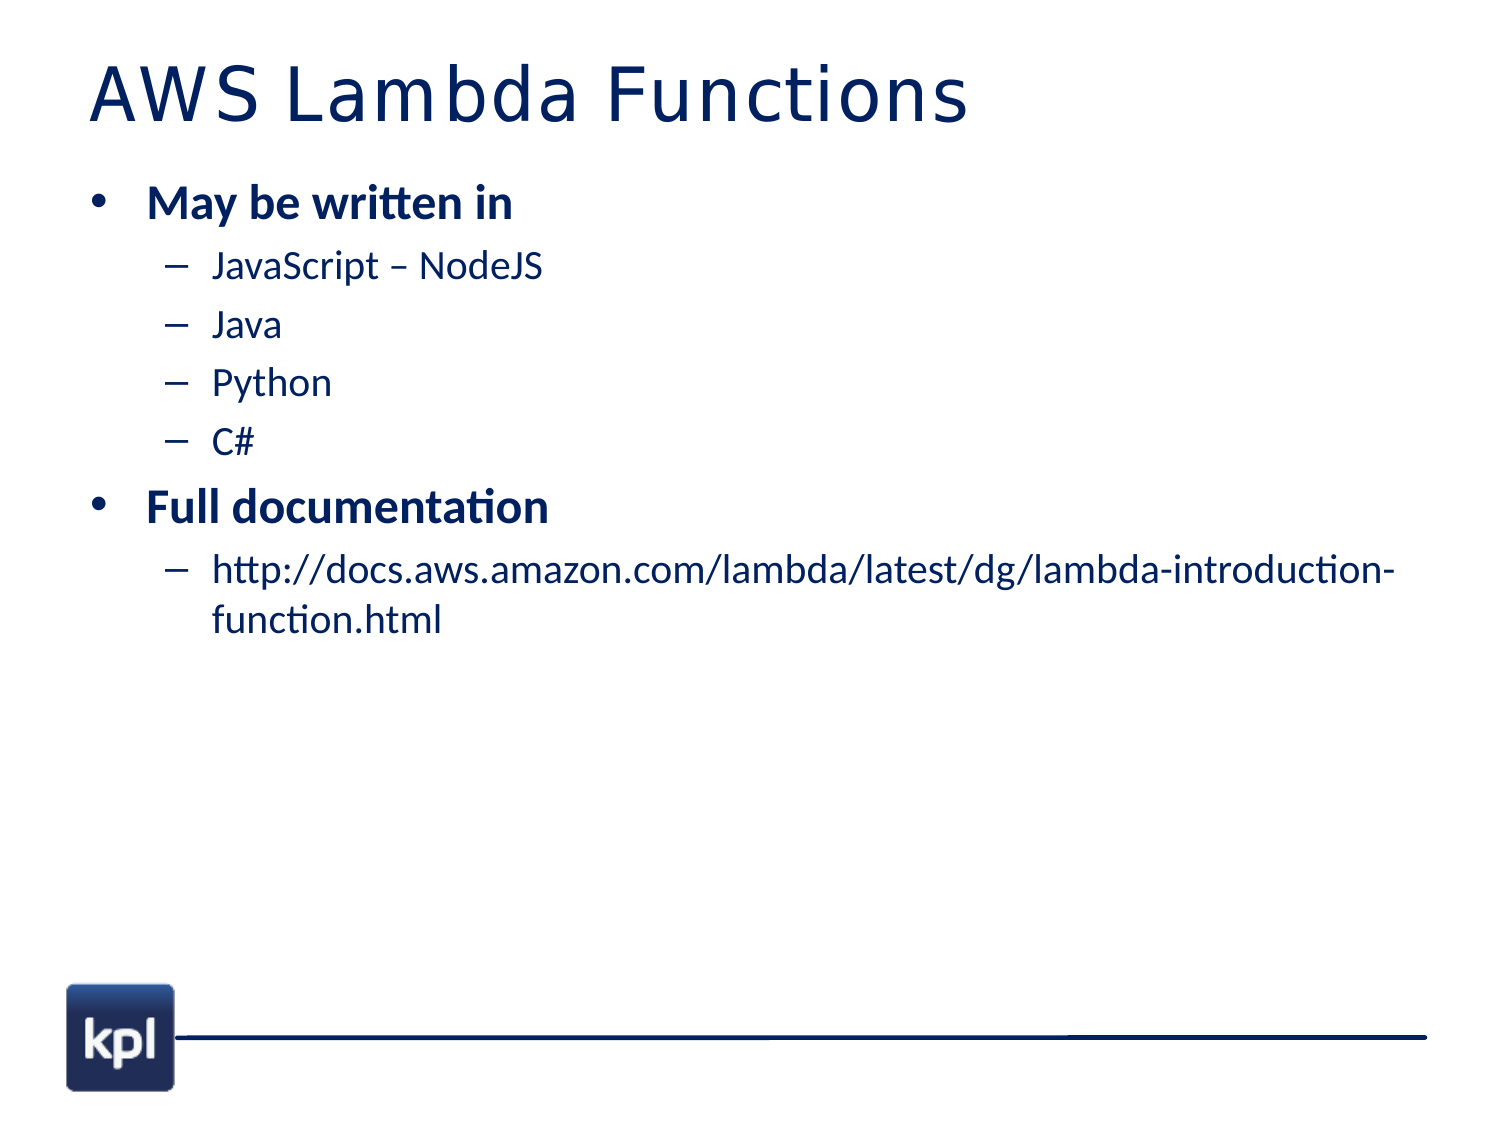

# AWS Lambda Functions
May be written in
JavaScript – NodeJS
Java
Python
C#
Full documentation
http://docs.aws.amazon.com/lambda/latest/dg/lambda-introduction-function.html